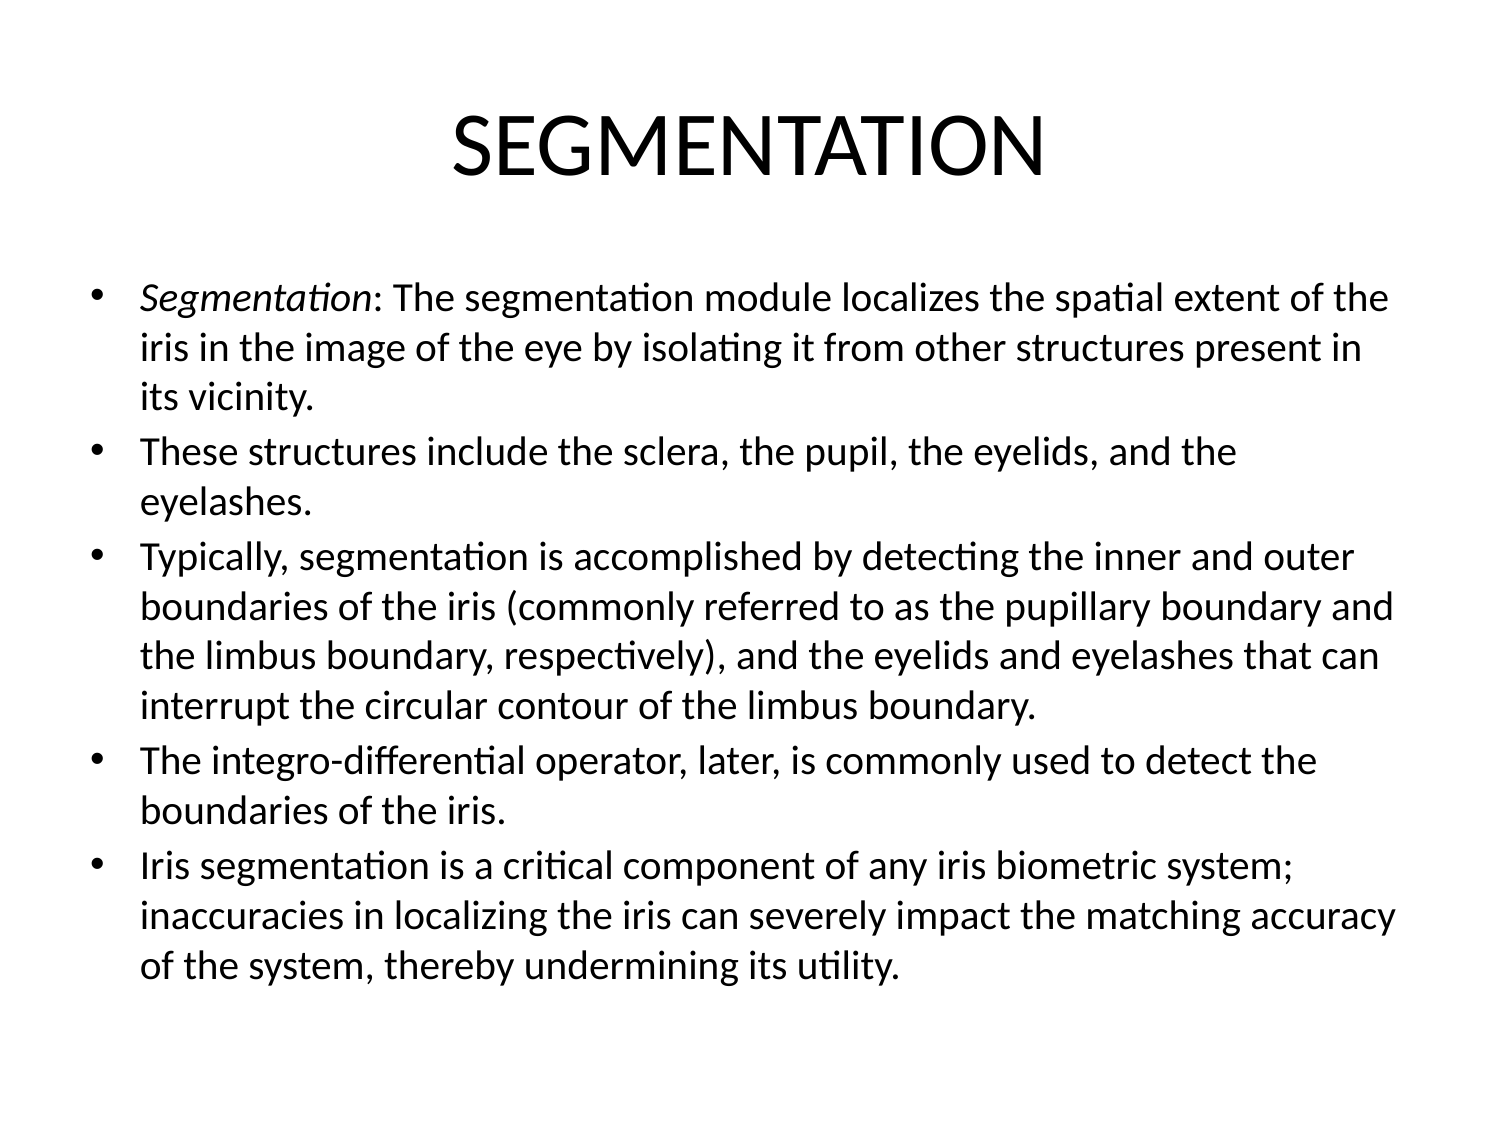

# SEGMENTATION
Segmentation: The segmentation module localizes the spatial extent of the iris in the image of the eye by isolating it from other structures present in its vicinity.
These structures include the sclera, the pupil, the eyelids, and the eyelashes.
Typically, segmentation is accomplished by detecting the inner and outer boundaries of the iris (commonly referred to as the pupillary boundary and the limbus boundary, respectively), and the eyelids and eyelashes that can interrupt the circular contour of the limbus boundary.
The integro-differential operator, later, is commonly used to detect the boundaries of the iris.
Iris segmentation is a critical component of any iris biometric system; inaccuracies in localizing the iris can severely impact the matching accuracy of the system, thereby undermining its utility.